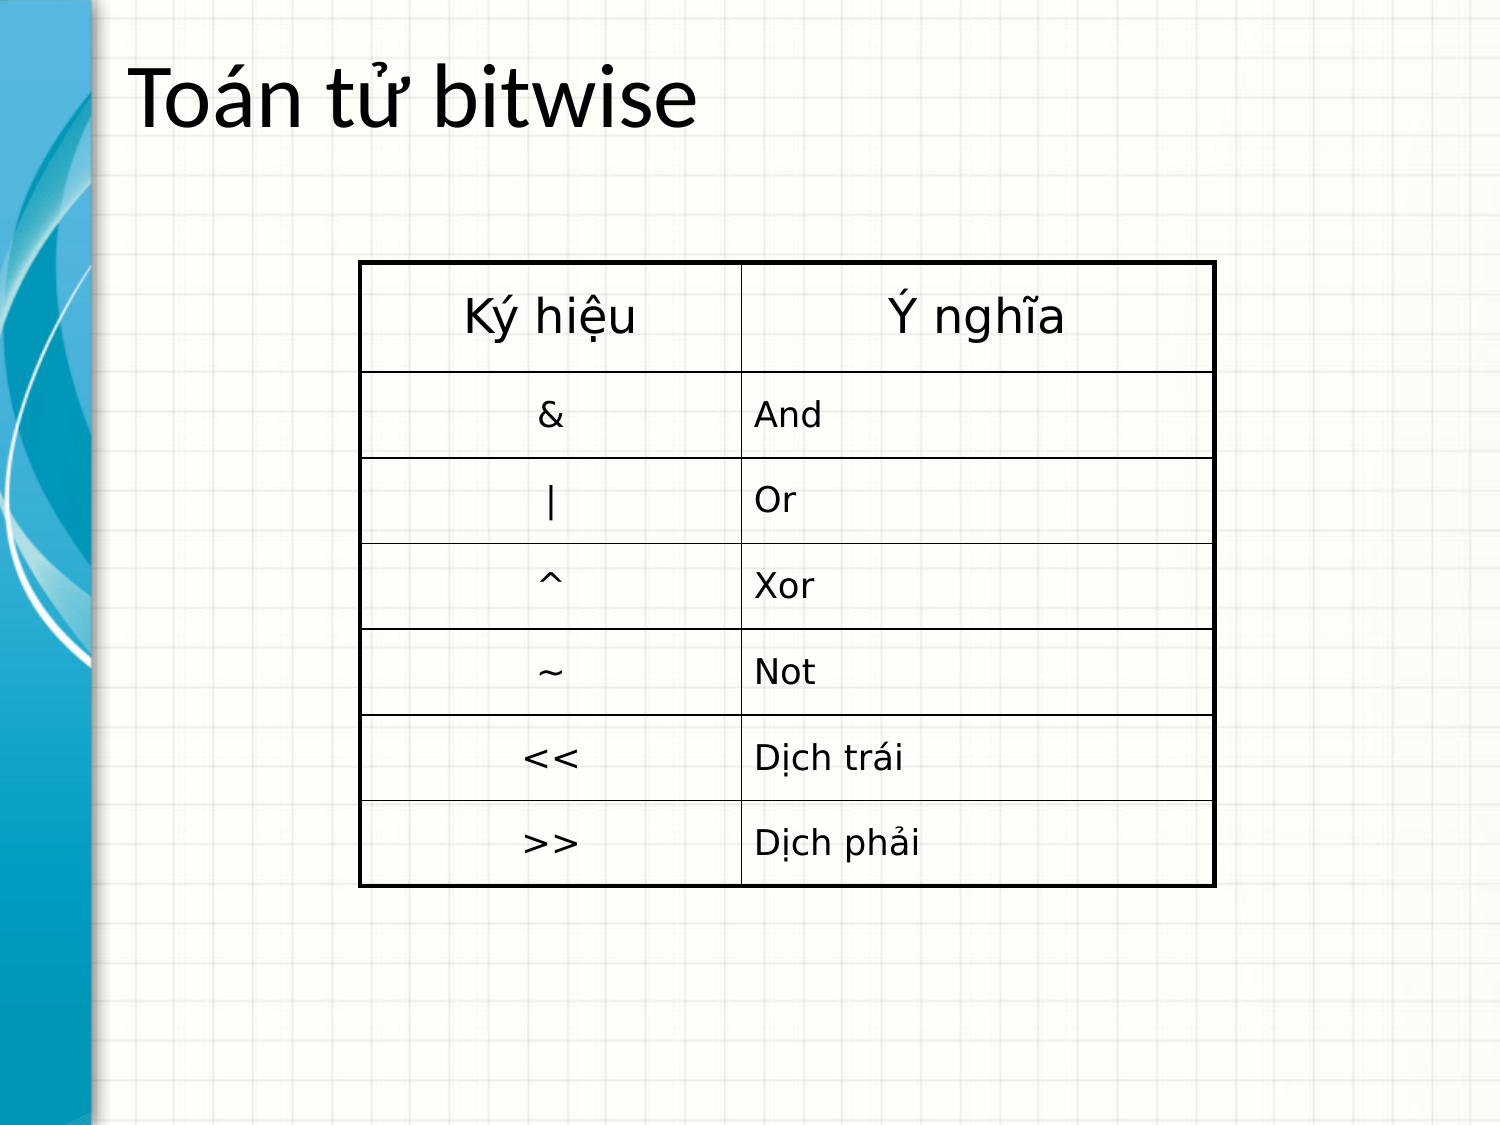

# Toán tử bitwise
| Ký hiệu | Ý nghĩa |
| --- | --- |
| & | And |
| | | Or |
| ^ | Xor |
| ~ | Not |
| << | Dịch trái |
| >> | Dịch phải |